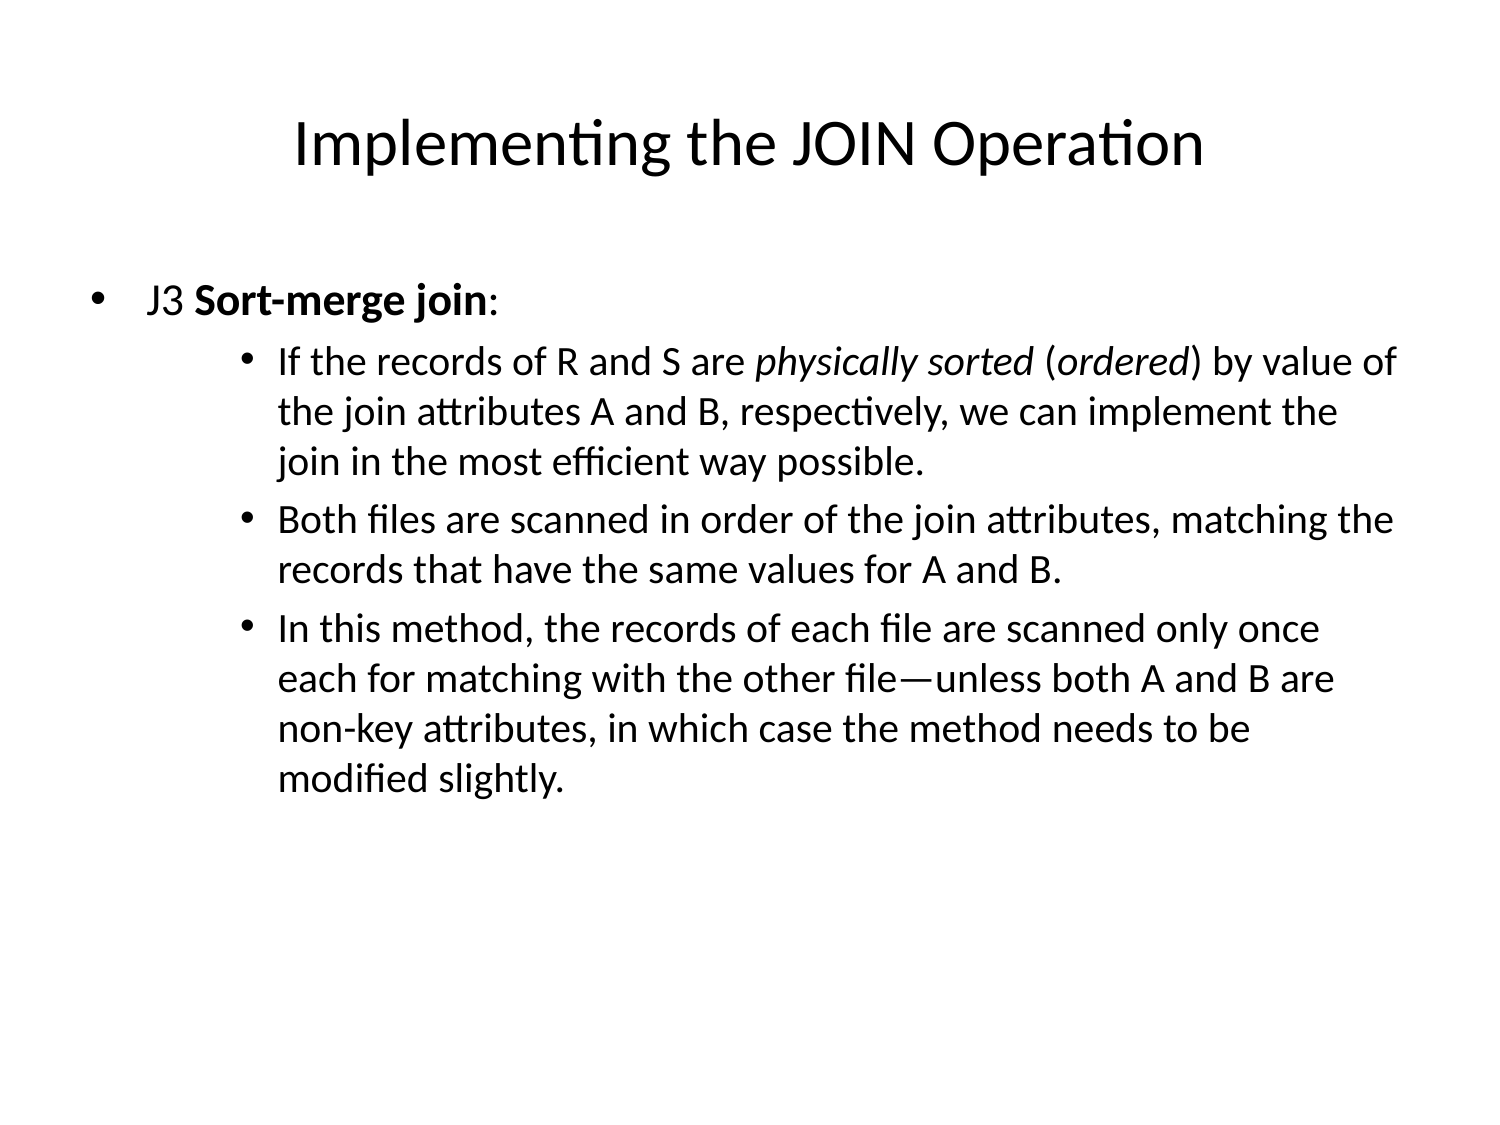

# Implementing the JOIN Operation
J3 Sort-merge join:
If the records of R and S are physically sorted (ordered) by value of the join attributes A and B, respectively, we can implement the join in the most efficient way possible.
Both files are scanned in order of the join attributes, matching the records that have the same values for A and B.
In this method, the records of each file are scanned only once each for matching with the other file—unless both A and B are non-key attributes, in which case the method needs to be modified slightly.